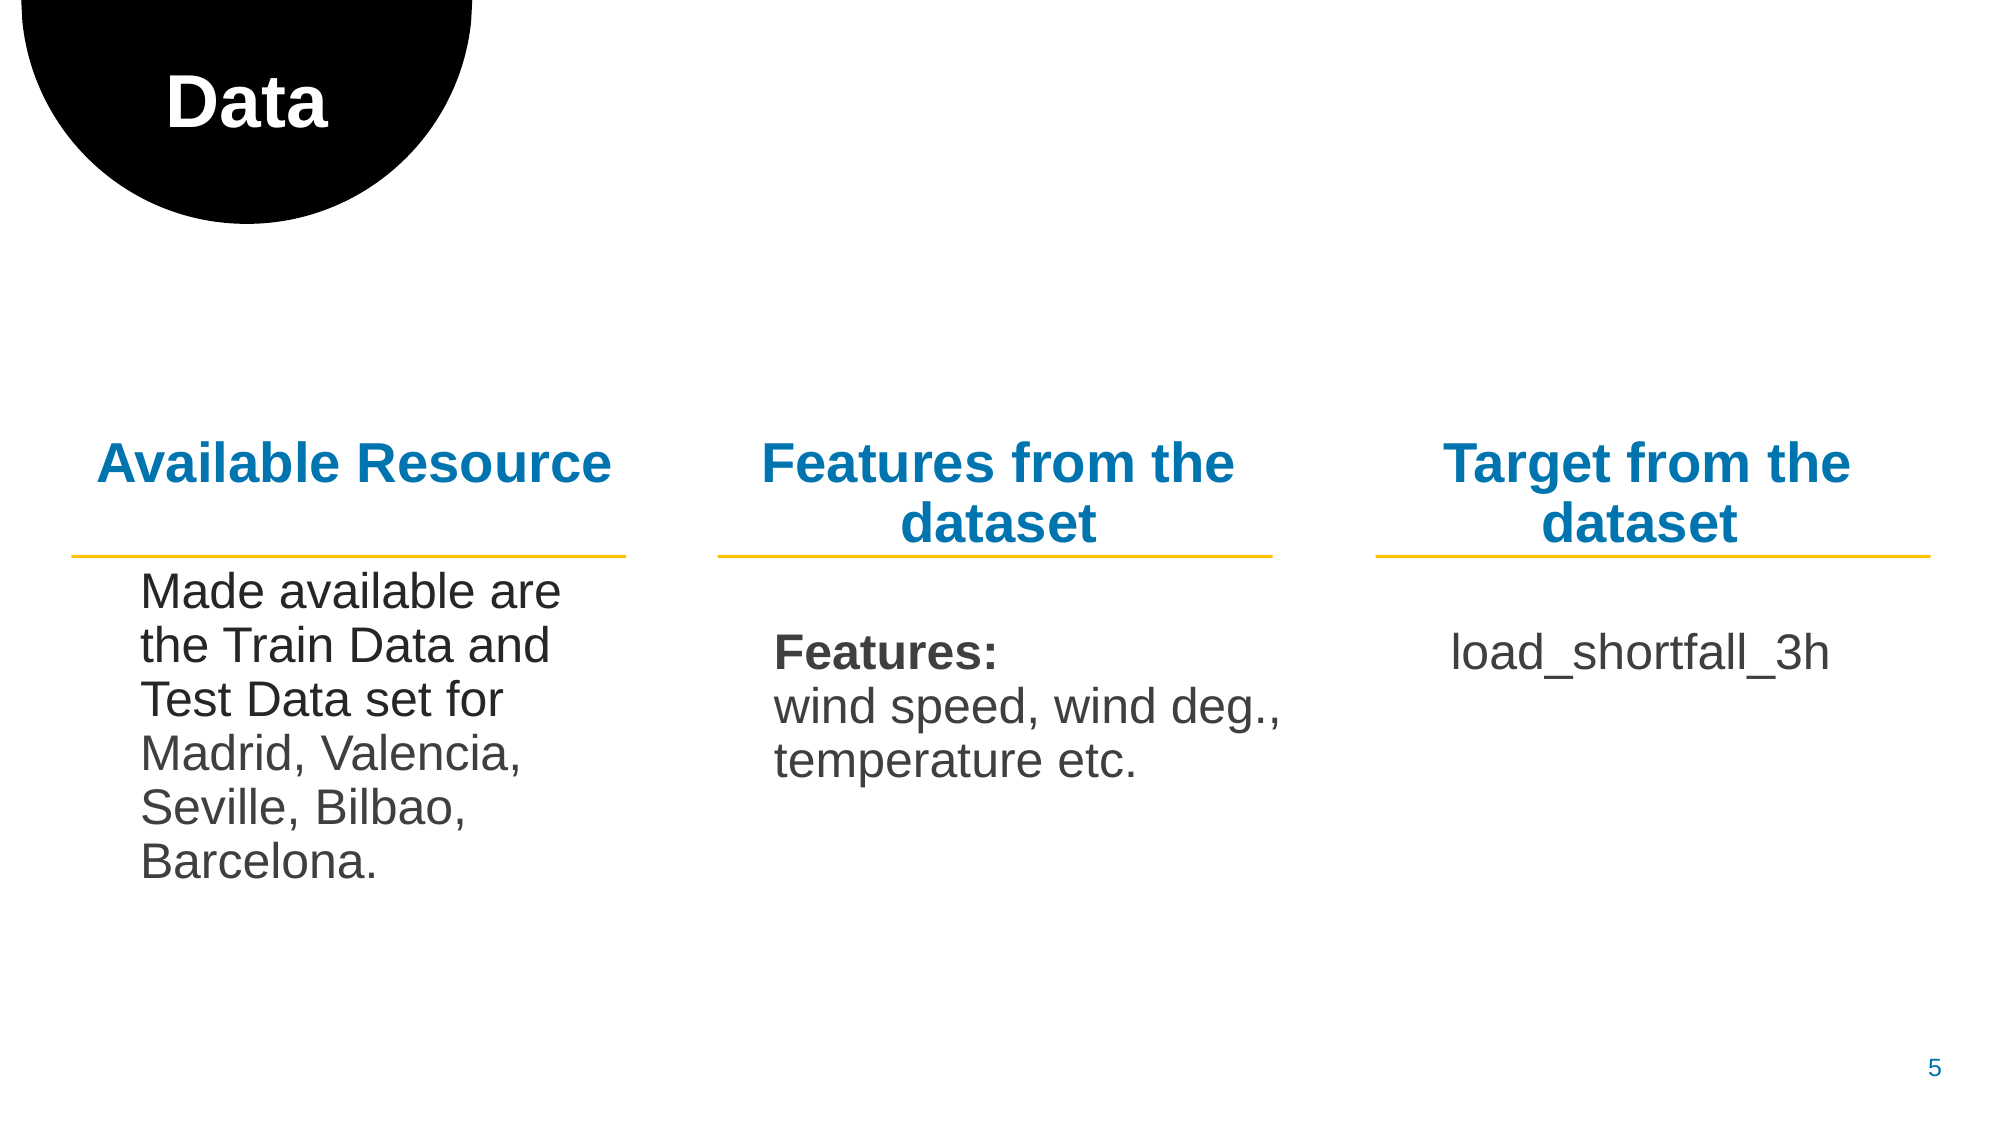

# Data
Available Resource
Made available are the Train Data and Test Data set for Madrid, Valencia, Seville, Bilbao, Barcelona.

Features from the dataset
Features:                  wind speed, wind deg., temperature etc.
Target from the dataset
load_shortfall_3h

5